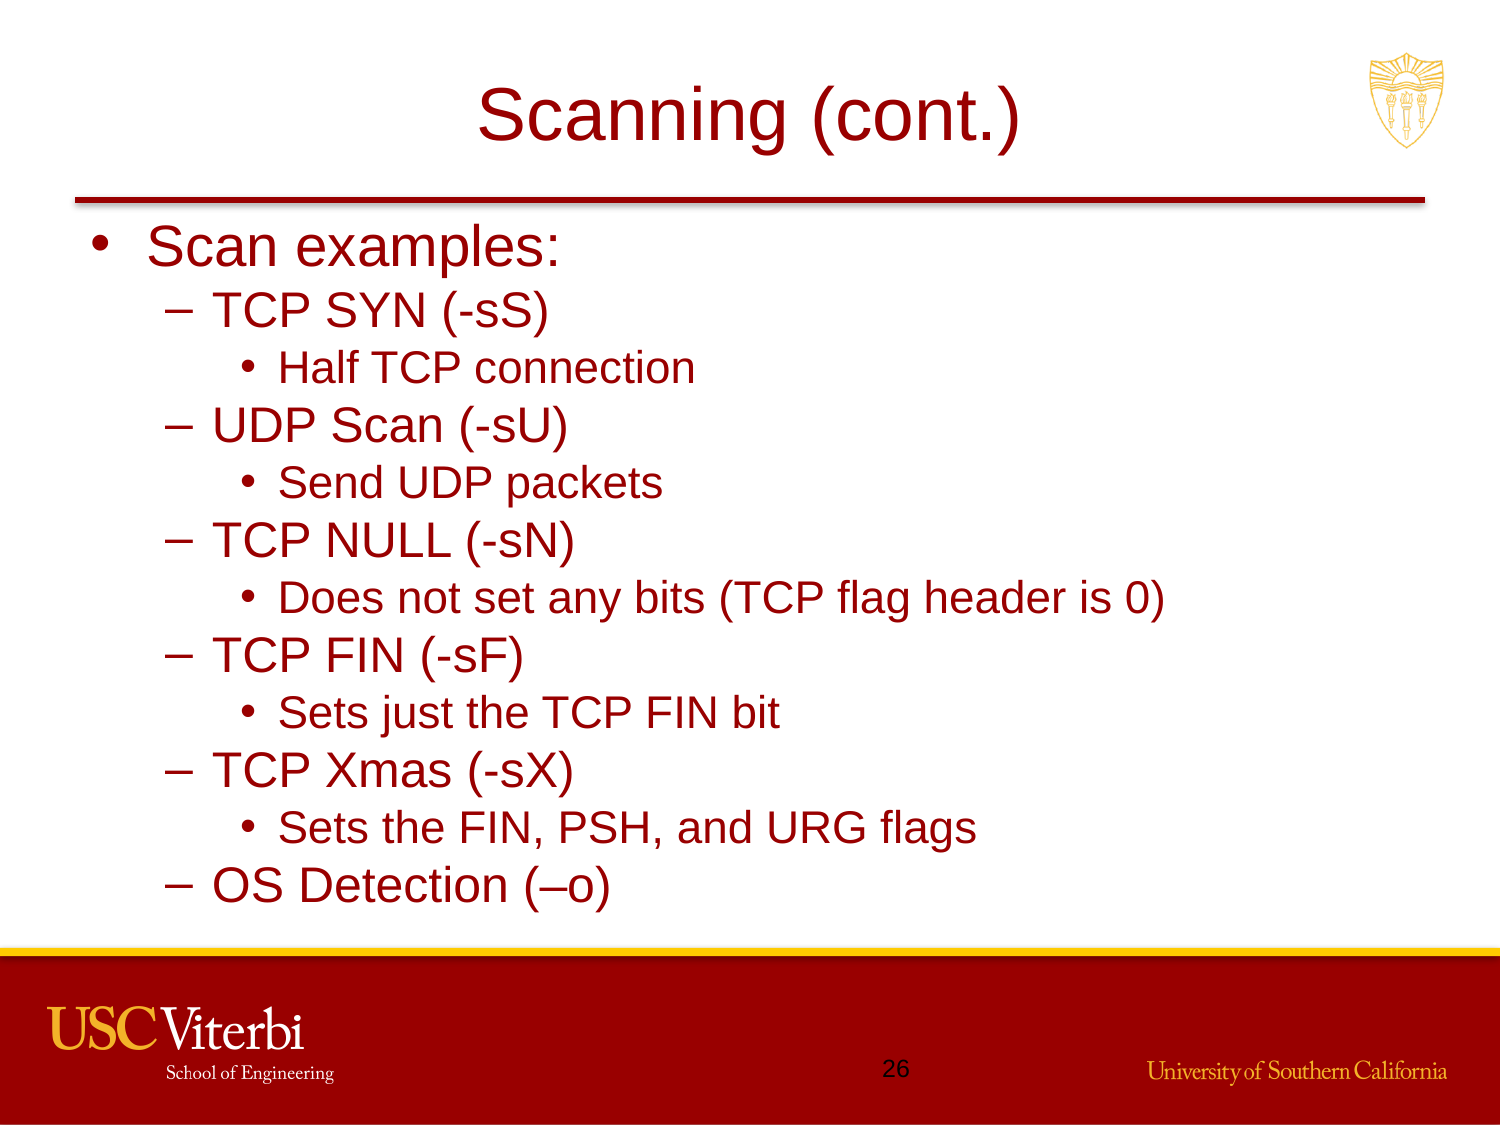

# Scanning (cont.)
Scan examples:
TCP SYN (-sS)
Half TCP connection
UDP Scan (-sU)
Send UDP packets
TCP NULL (-sN)
Does not set any bits (TCP flag header is 0)
TCP FIN (-sF)
Sets just the TCP FIN bit
TCP Xmas (-sX)
Sets the FIN, PSH, and URG flags
OS Detection (–o)
26